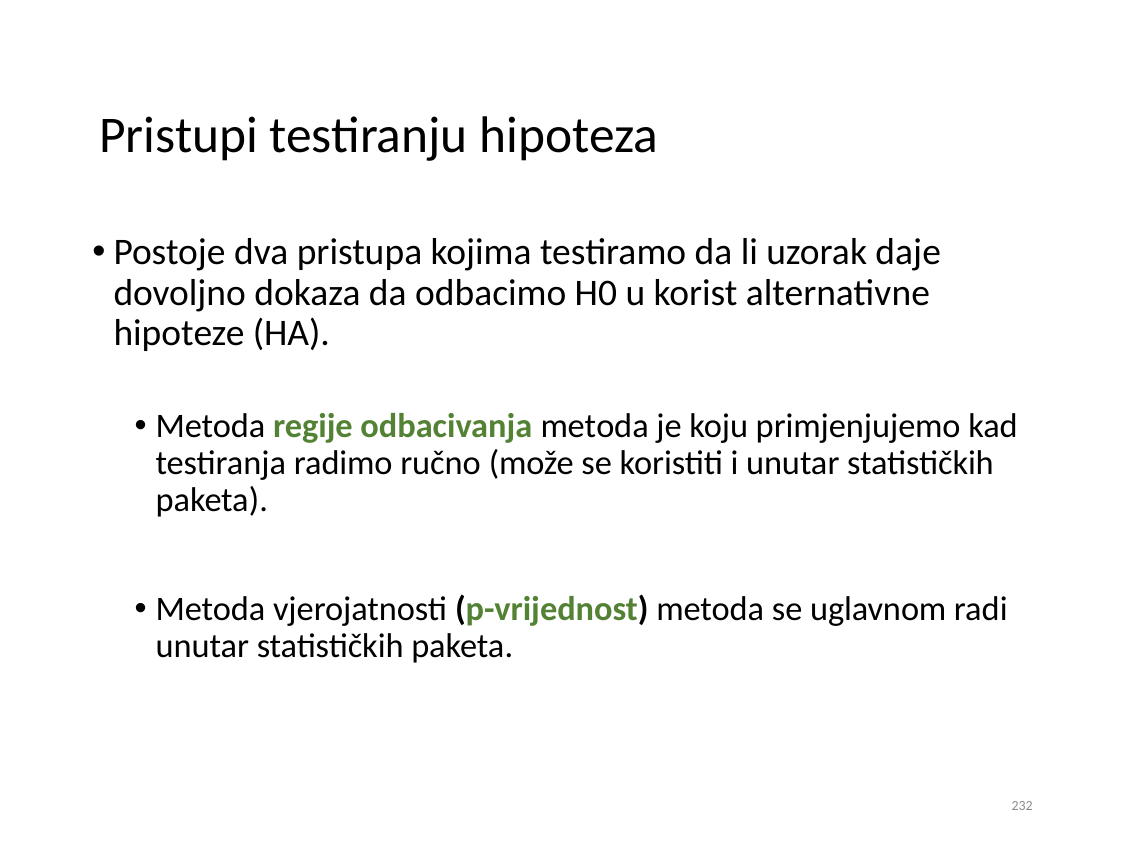

# Pristupi testiranju hipoteza
Postoje dva pristupa kojima testiramo da li uzorak daje dovoljno dokaza da odbacimo H0 u korist alternativne hipoteze (HA).

Metoda regije odbacivanja metoda je koju primjenjujemo kad testiranja radimo ručno (može se koristiti i unutar statističkih paketa).

Metoda vjerojatnosti (p-vrijednost) metoda se uglavnom radi unutar statističkih paketa.
232